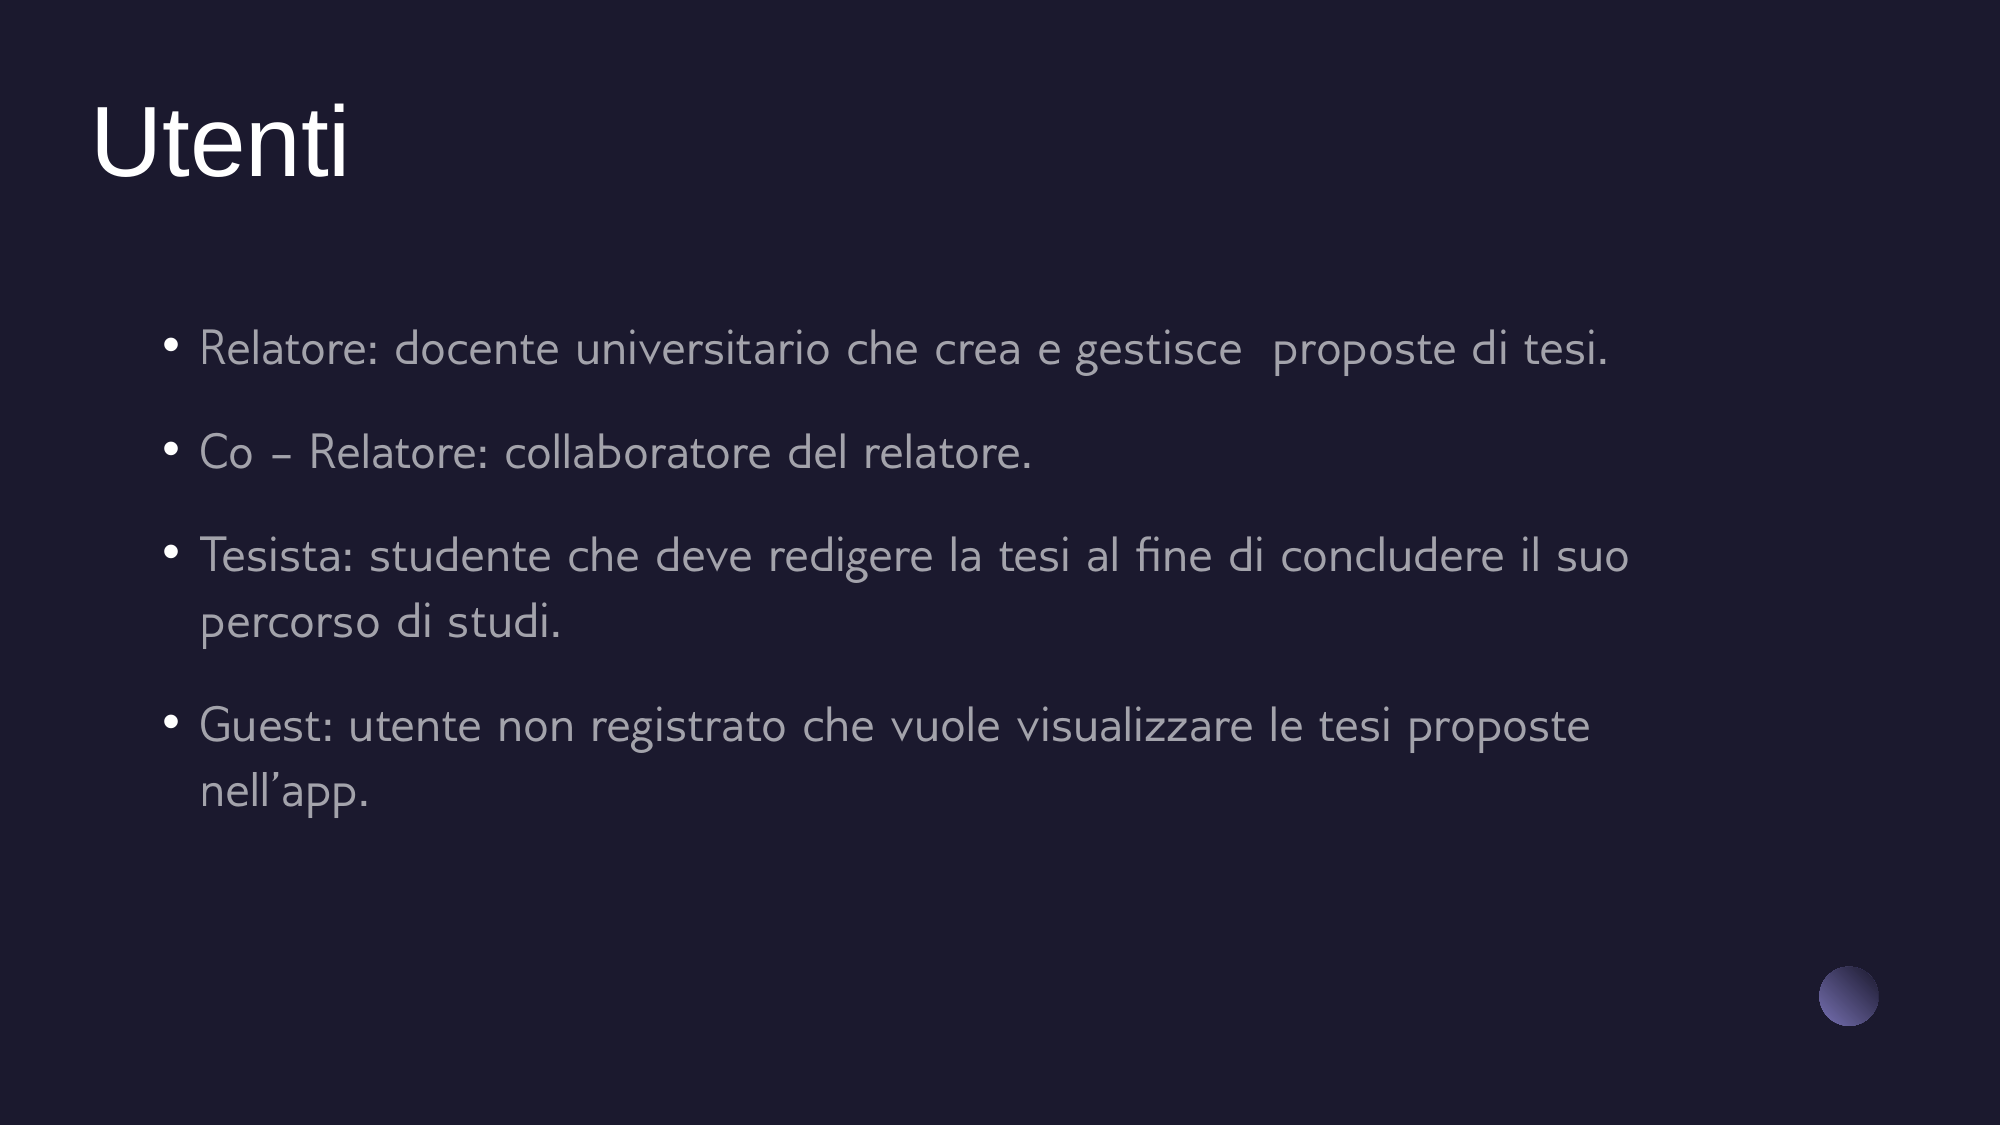

# Utenti
Relatore: docente universitario che crea e gestisce  proposte di tesi.
Co – Relatore: collaboratore del relatore.
Tesista: studente che deve redigere la tesi al fine di concludere il suo percorso di studi.
Guest: utente non registrato che vuole visualizzare le tesi proposte nell’app.